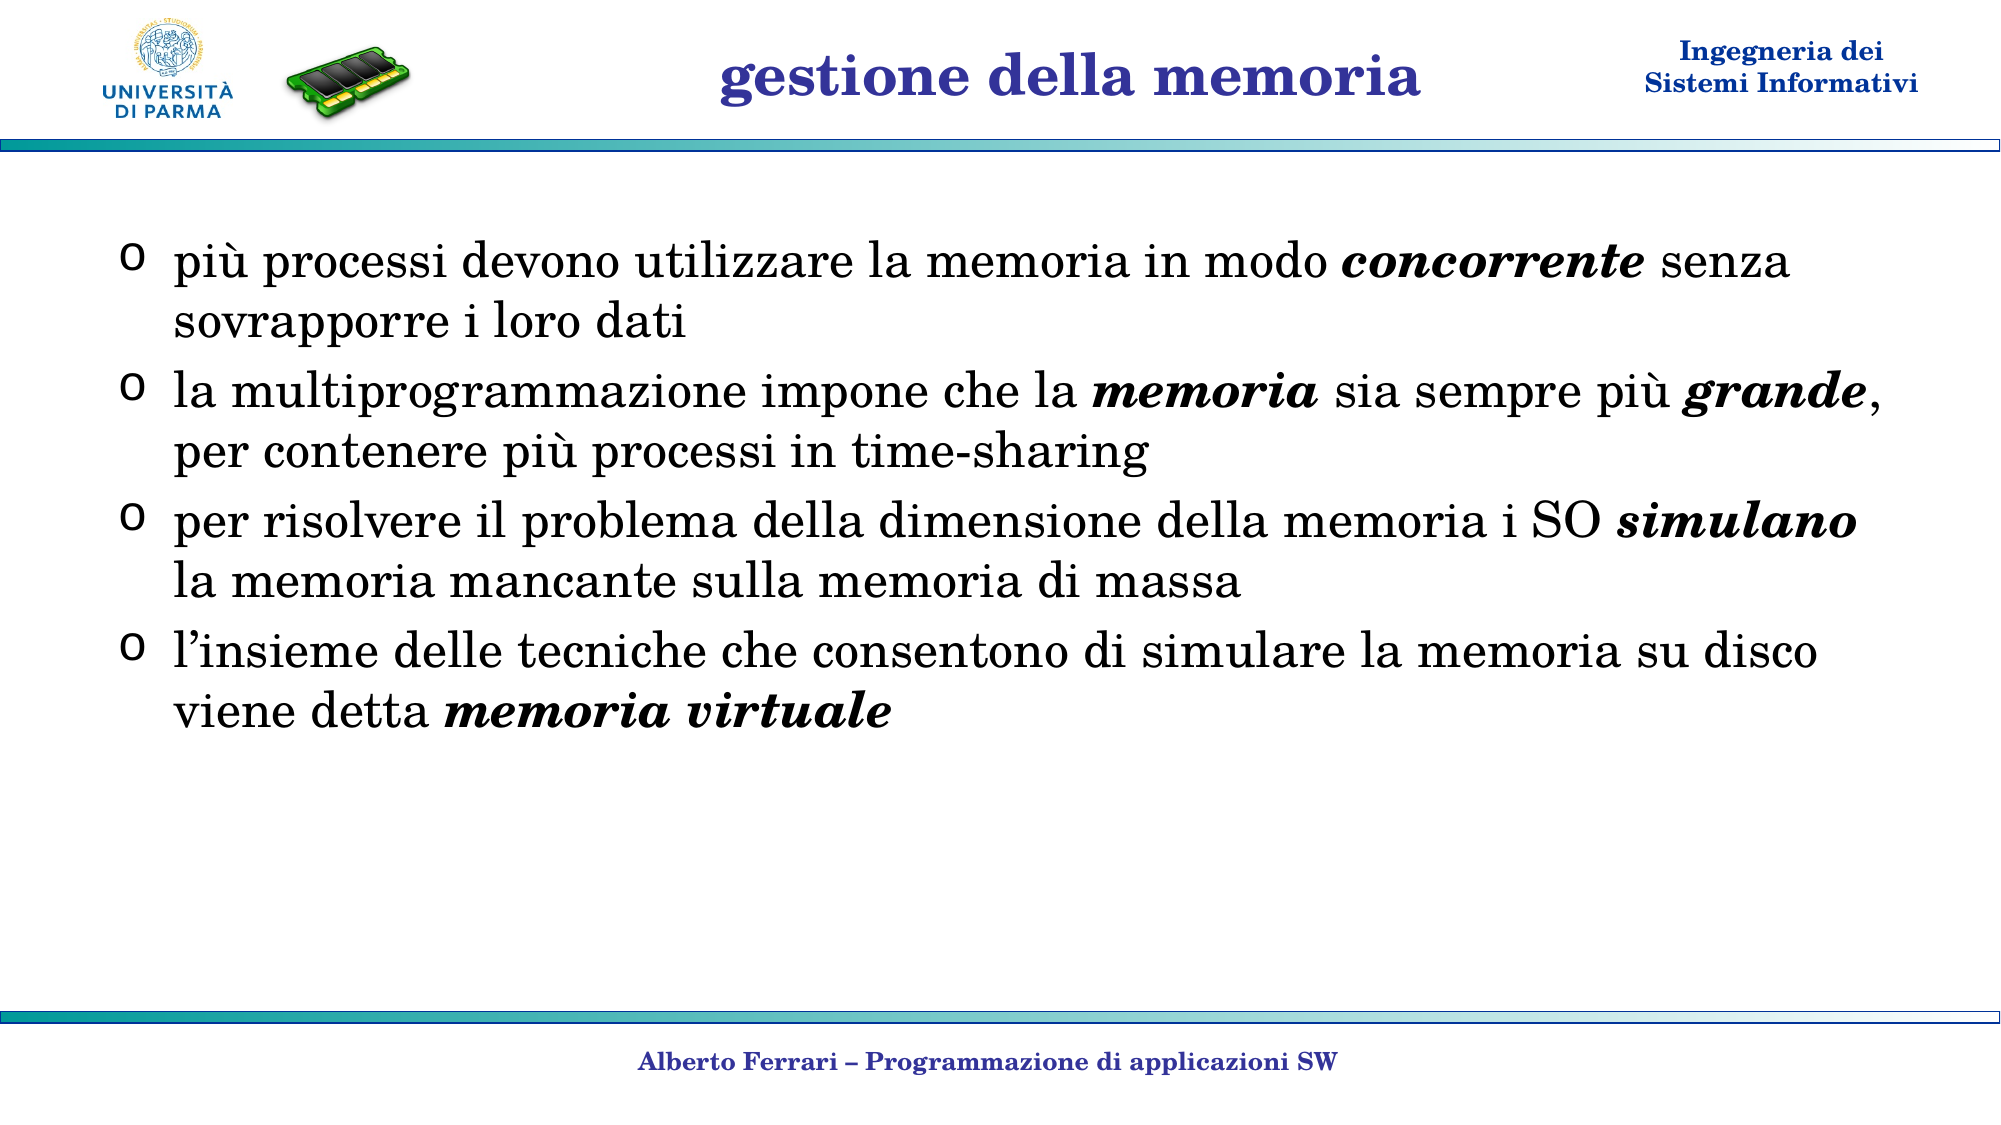

# gestione della memoria
più processi devono utilizzare la memoria in modo concorrente senza sovrapporre i loro dati
la multiprogrammazione impone che la memoria sia sempre più grande, per contenere più processi in time-sharing
per risolvere il problema della dimensione della memoria i SO simulano la memoria mancante sulla memoria di massa
l’insieme delle tecniche che consentono di simulare la memoria su disco viene detta memoria virtuale

Alberto Ferrari – Programmazione di applicazioni SW